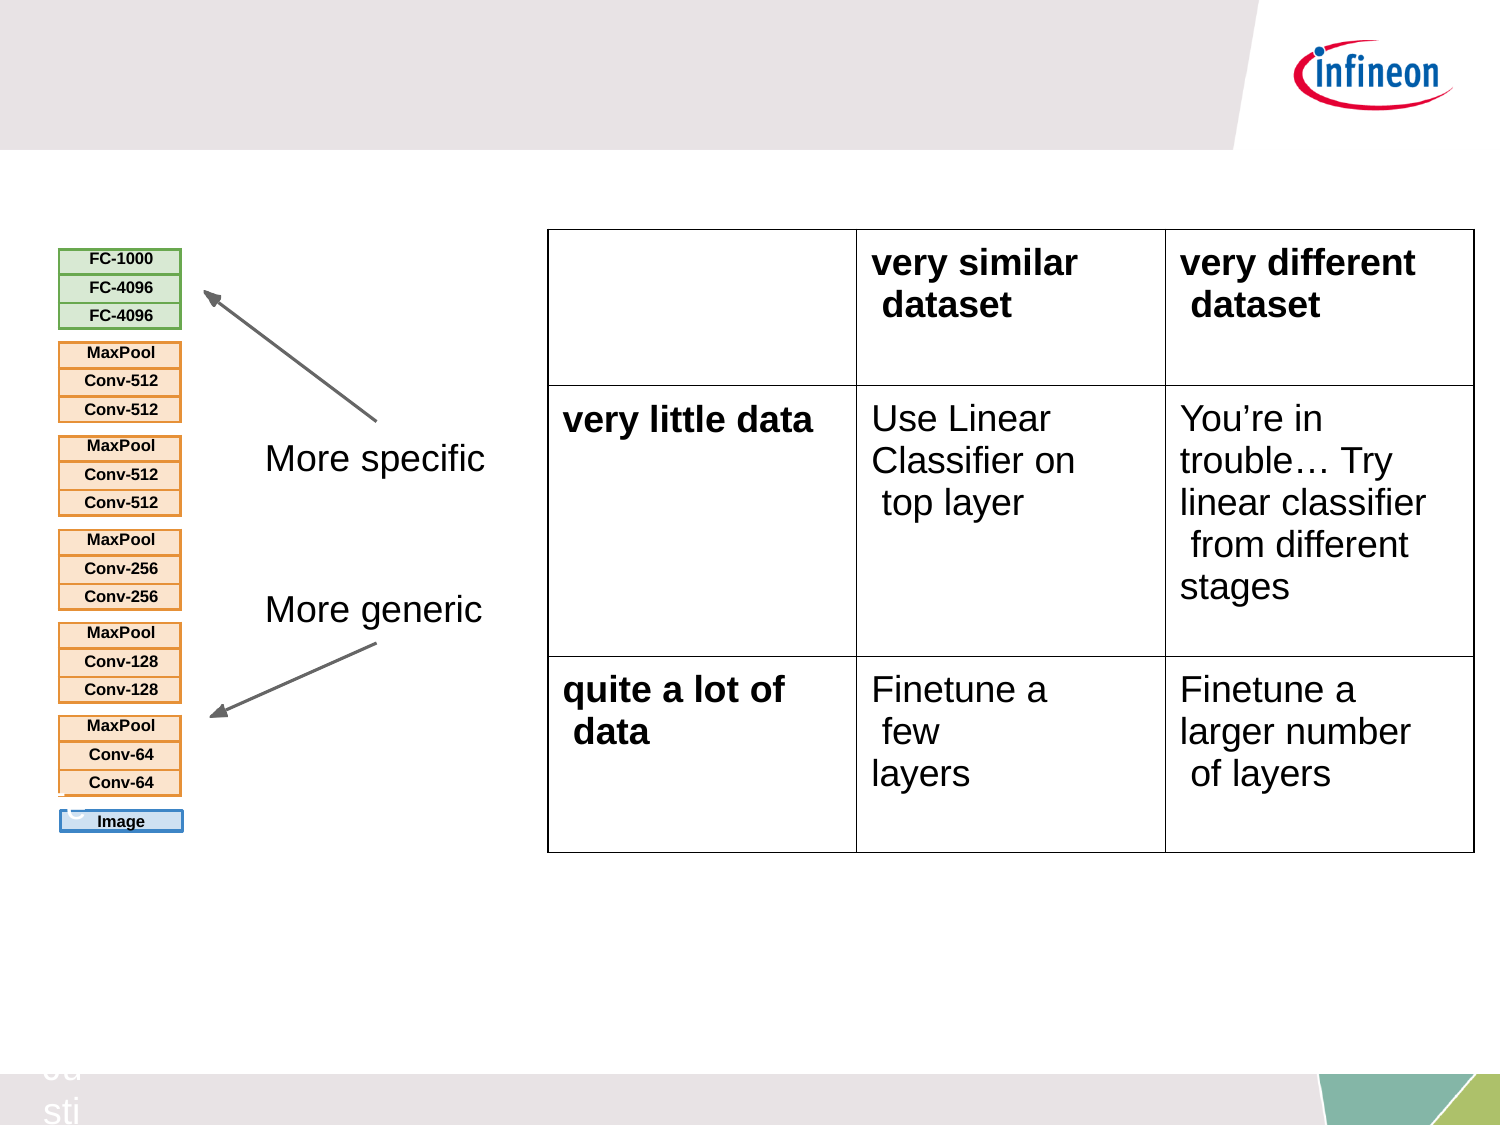

|  | very similar dataset | very different dataset |
| --- | --- | --- |
| very little data | Use Linear Classifier on top layer | You’re in trouble… Try linear classifier from different stages |
| quite a lot of data | Finetune a few layers | Finetune a larger number of layers |
| FC-1000 |
| --- |
| FC-4096 |
| FC-4096 |

| MaxPool |
| --- |
| Conv-512 |
| Conv-512 |
More specific

More generic
| MaxPool |
| --- |
| Conv-512 |
| Conv-512 |
| MaxPool |
| --- |
| Conv-256 |
| Conv-256 |
| MaxPool |
| --- |
| Conv-128 |
| Conv-128 |

| MaxPool |
| --- |
| Conv-64 |
| Conv-64 |
Fei-Fei Li & Justin Johnson & Serena Yeung
Image
Fei-Fei Li & Justin Johnson & Serena Yeung	Lecture 7 -	April 25, 2017
Lecture 7 - 85
April 25, 2017